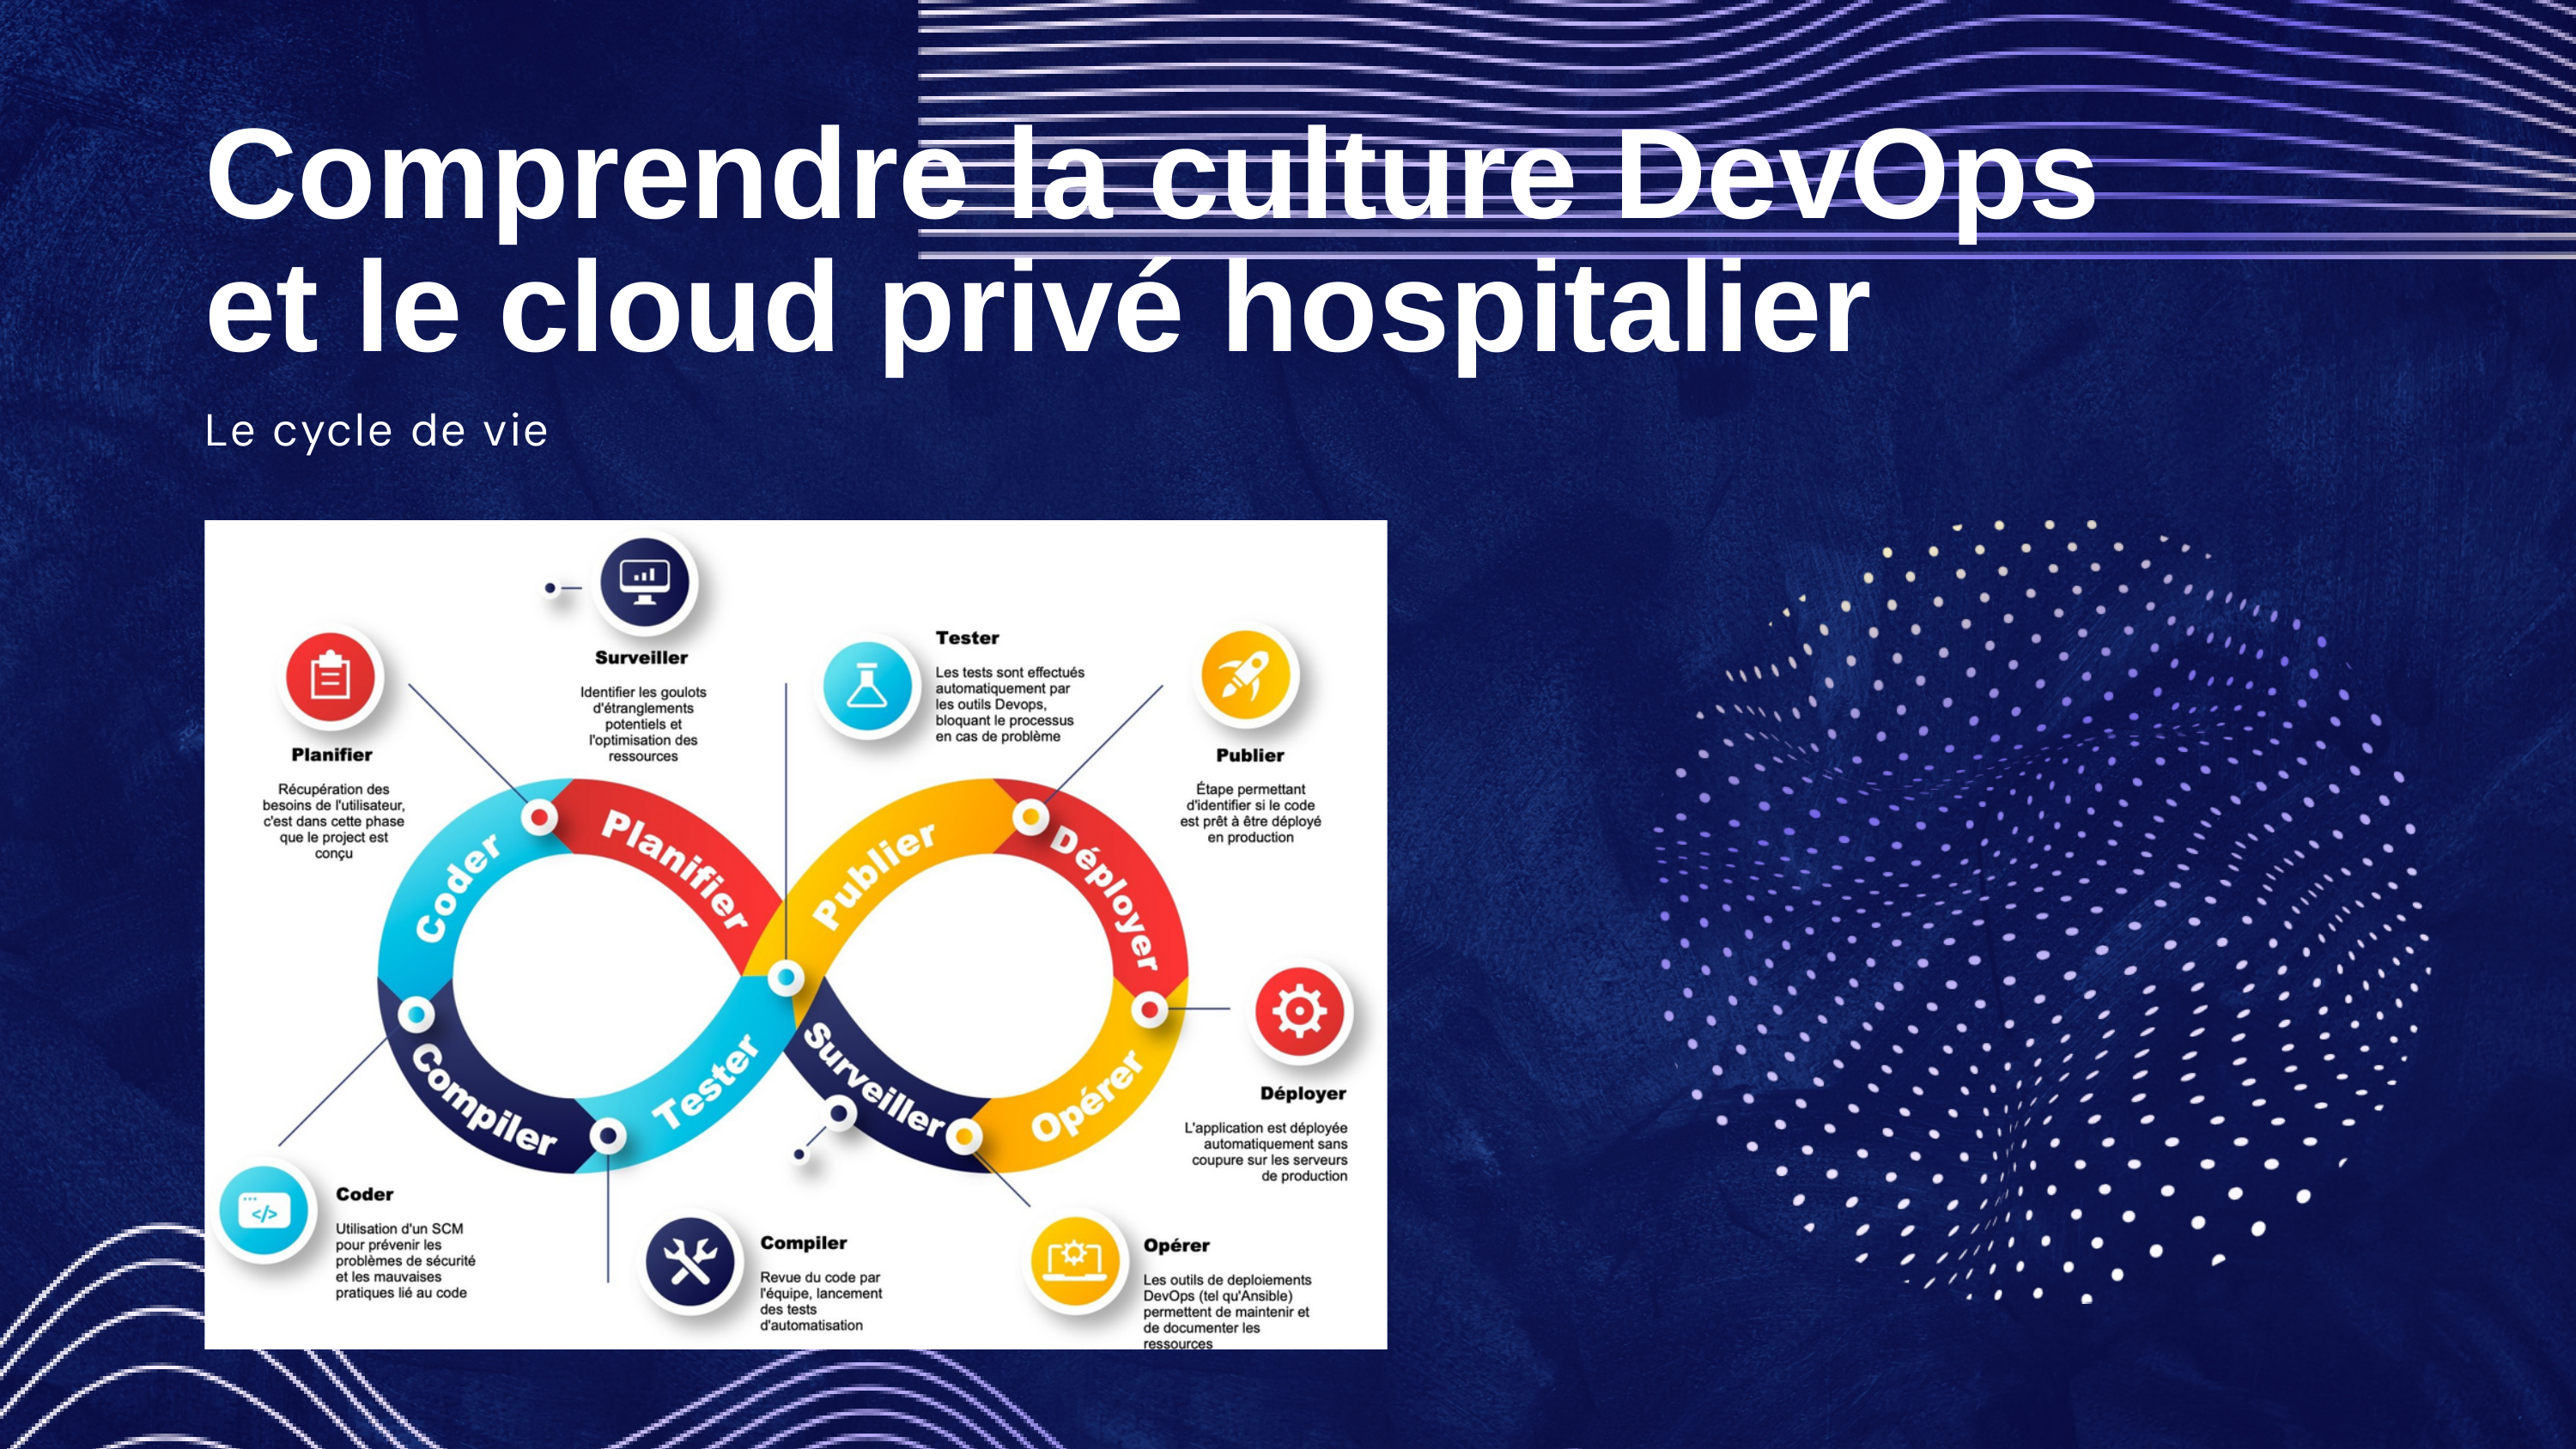

Comprendre la culture DevOps et le cloud privé hospitalier
Le cycle de vie